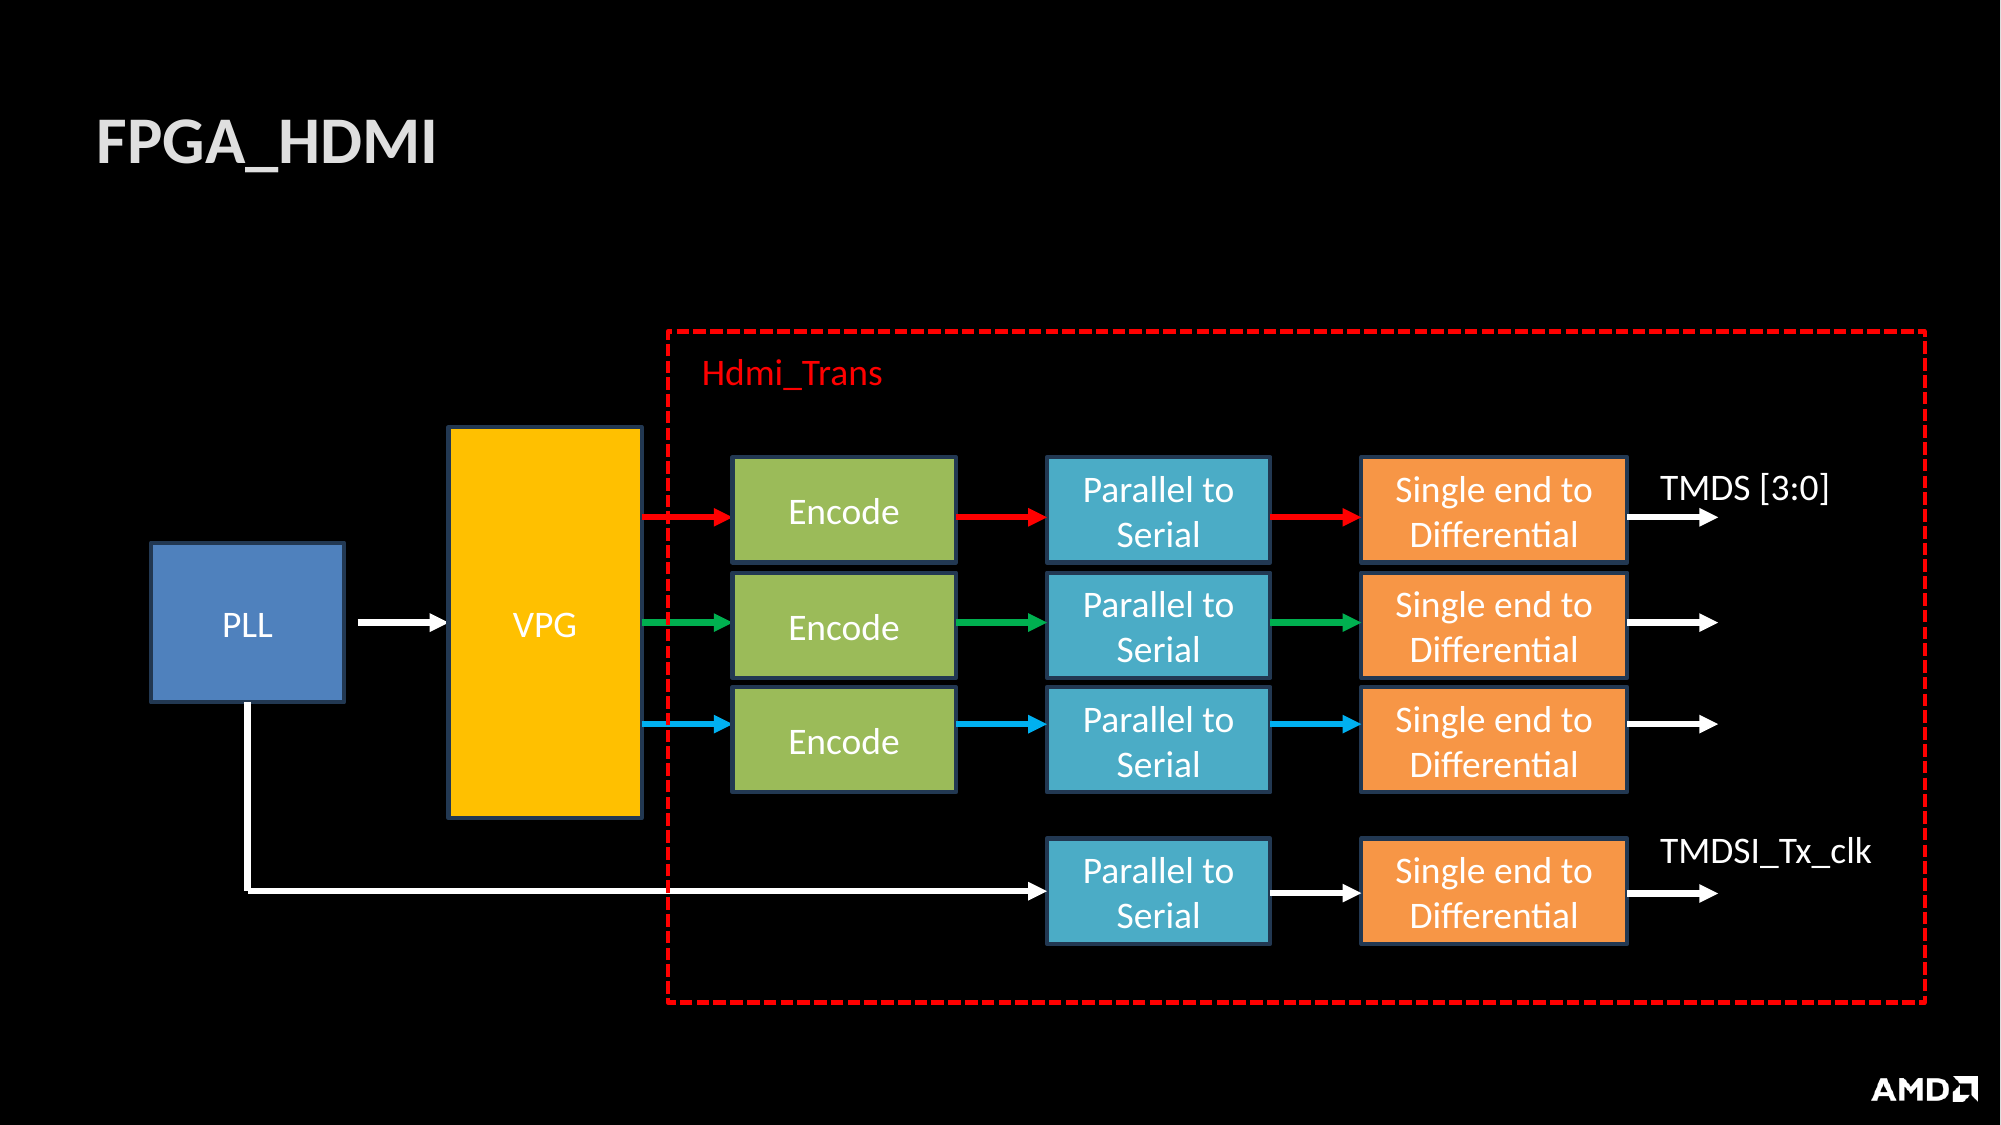

# FPGA_HDMI

Hdmi_Trans
VPG
TMDS [3:0]
Encode
Parallel to Serial
Single end to Differential
PLL
Encode
Parallel to Serial
Single end to Differential
Encode
Parallel to Serial
Single end to Differential
TMDSI_Tx_clk
Parallel to Serial
Single end to Differential